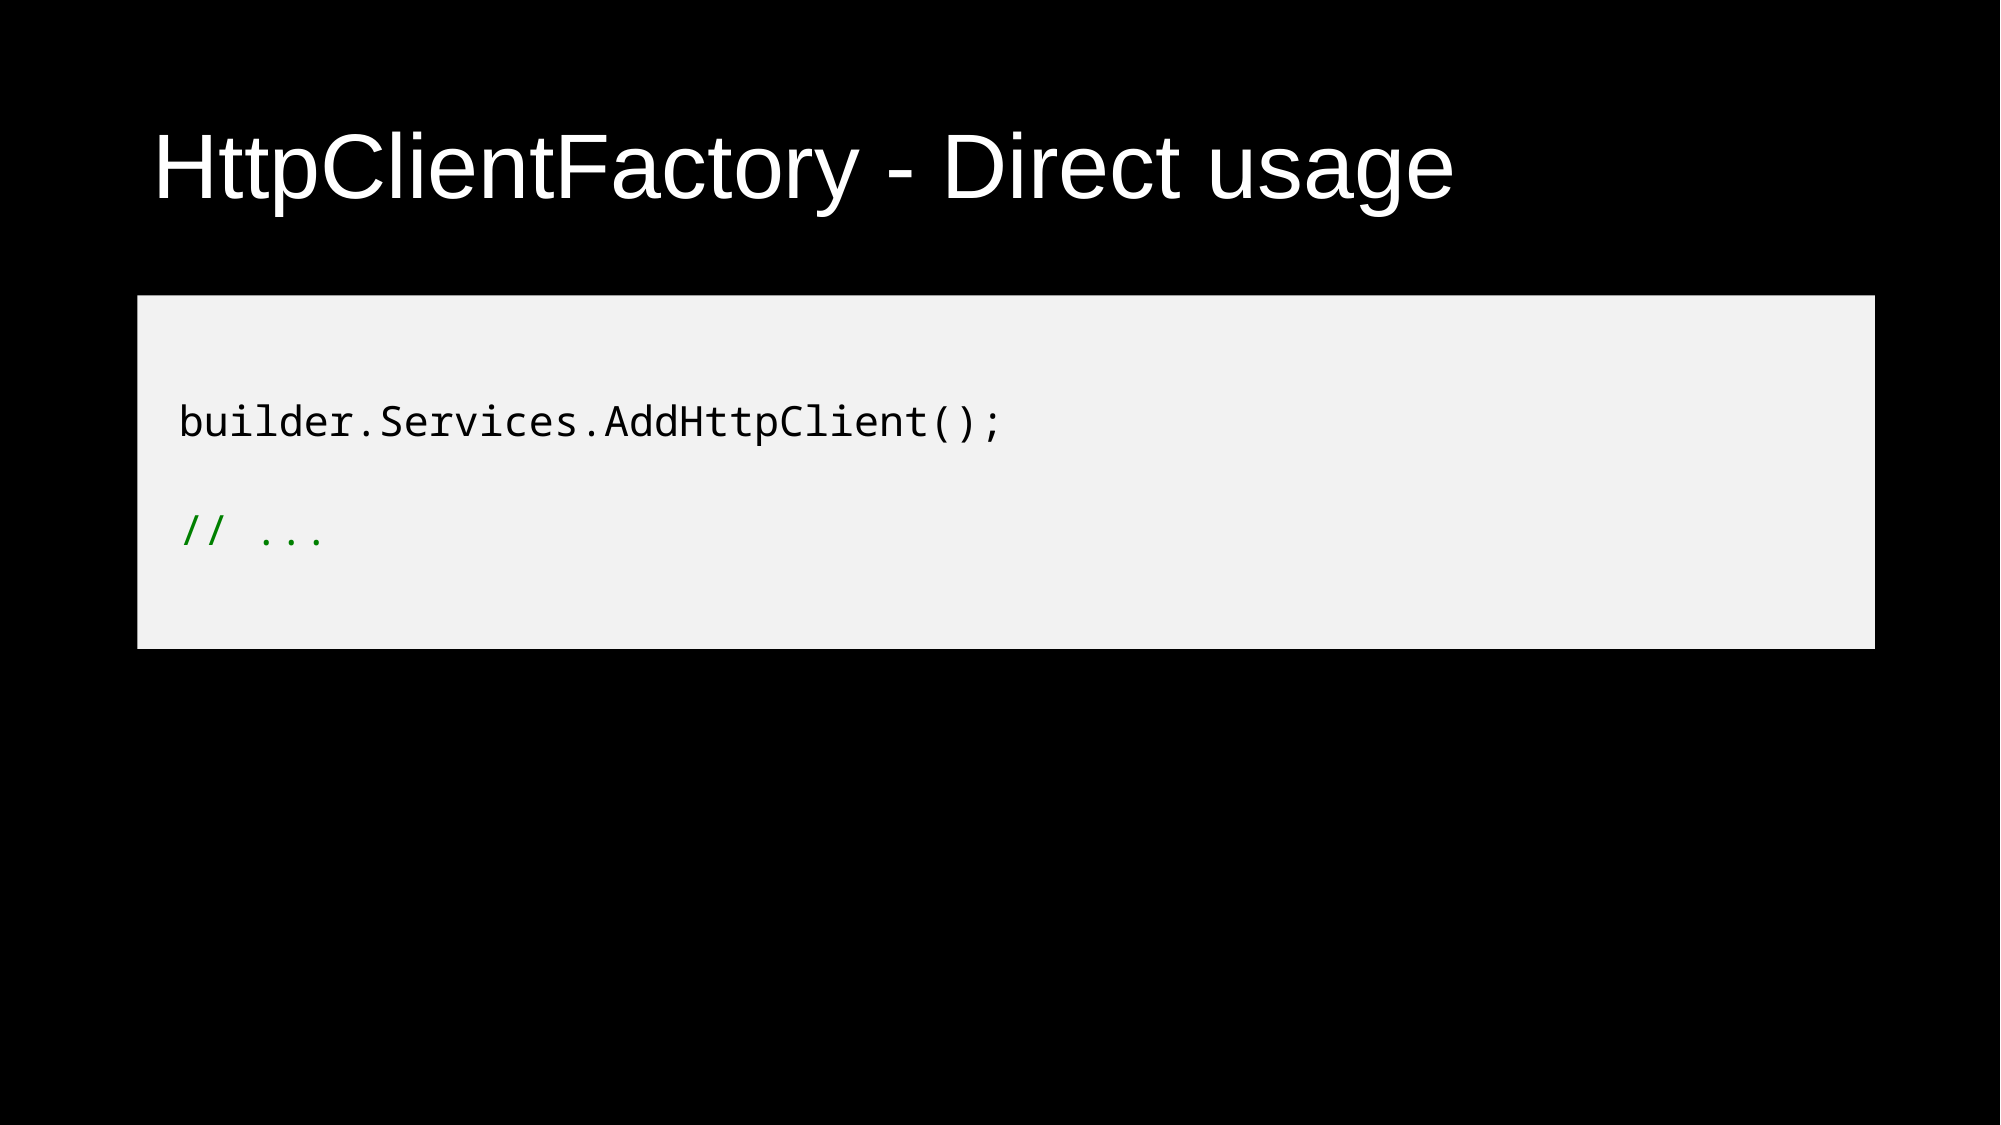

# HttpClientFactory - Direct usage

builder.Services.AddHttpClient();

// ...